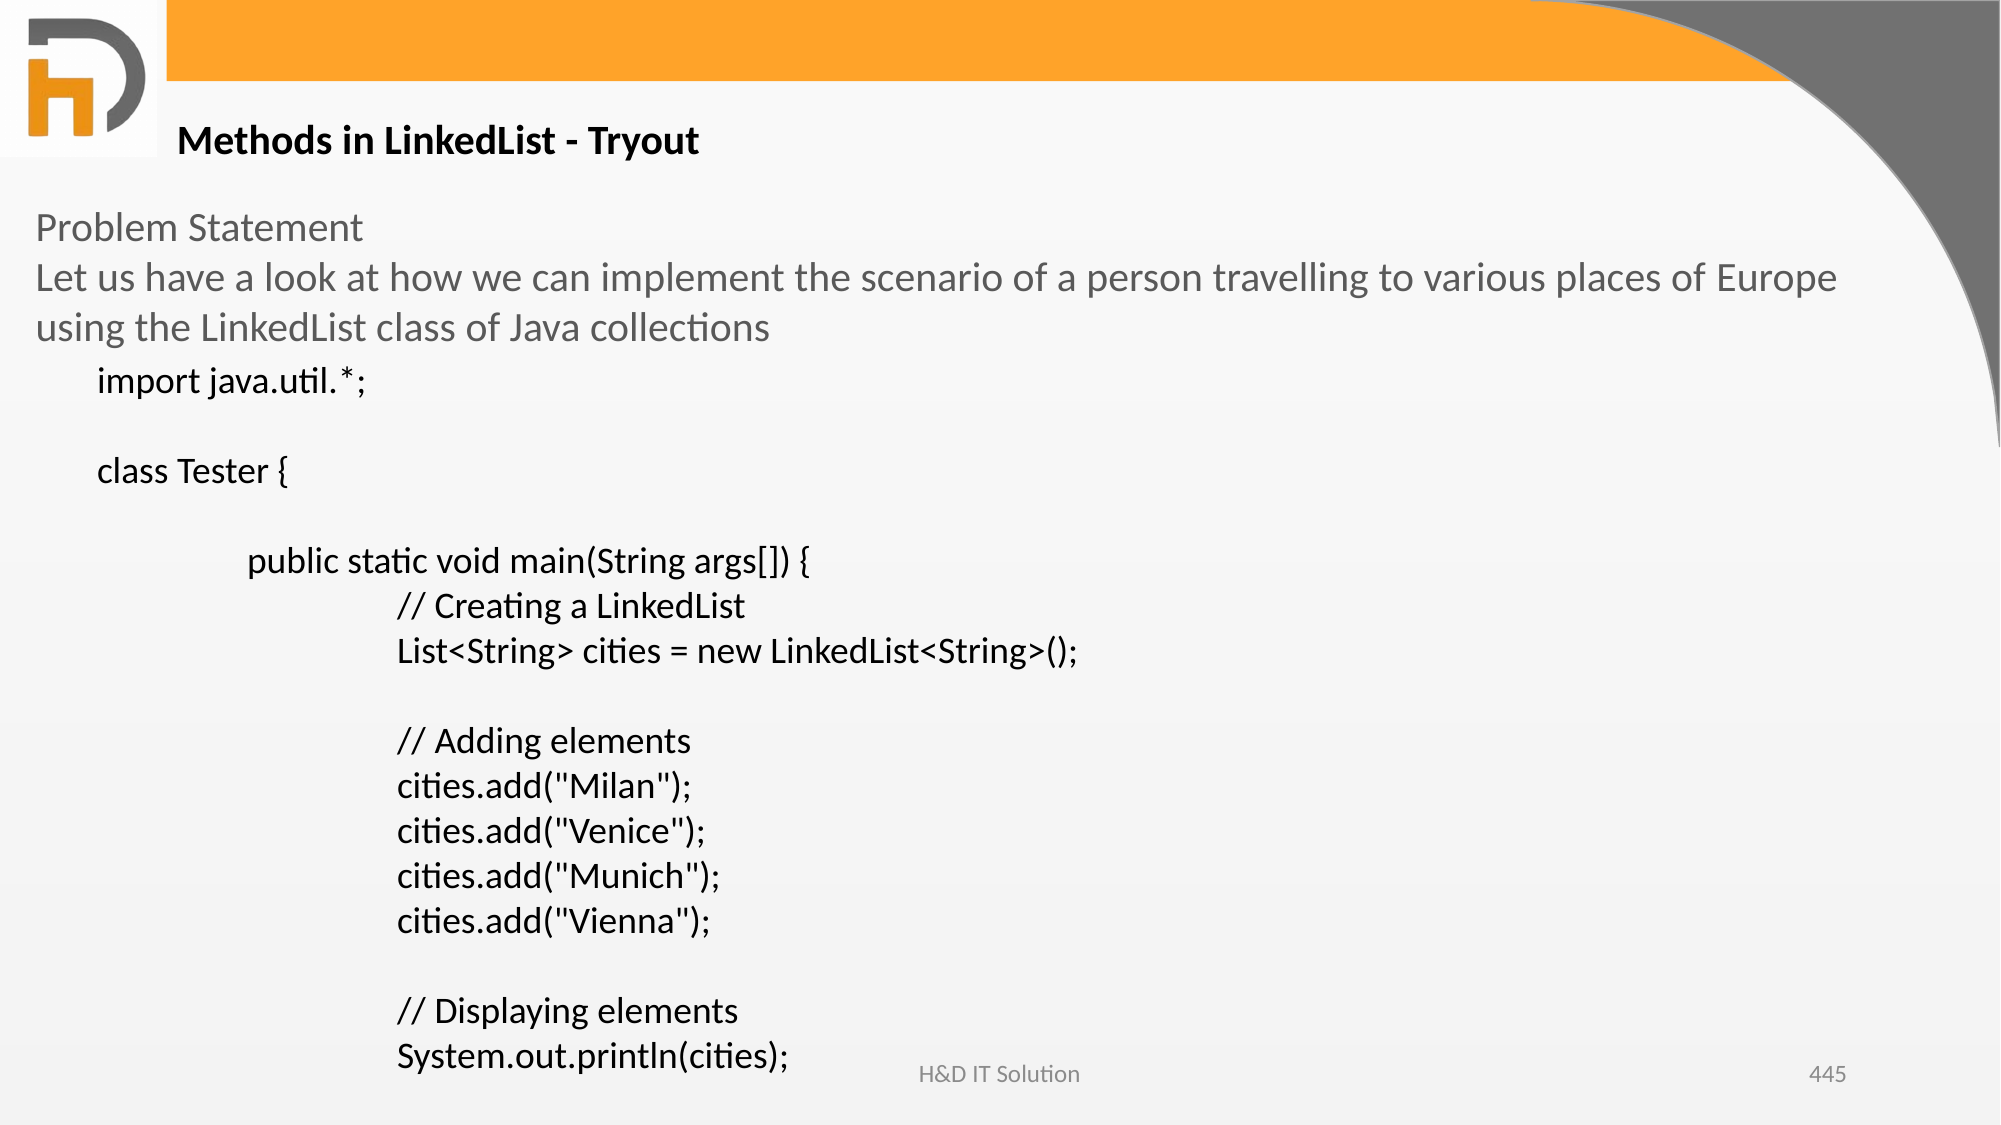

Methods in LinkedList - Tryout
Problem Statement
Let us have a look at how we can implement the scenario of a person travelling to various places of Europe using the LinkedList class of Java collections
import java.util.*;

class Tester {

	public static void main(String args[]) {
		// Creating a LinkedList
		List<String> cities = new LinkedList<String>();

		// Adding elements
		cities.add("Milan");
		cities.add("Venice");
		cities.add("Munich");
		cities.add("Vienna");

		// Displaying elements
		System.out.println(cities);

H&D IT Solution
445